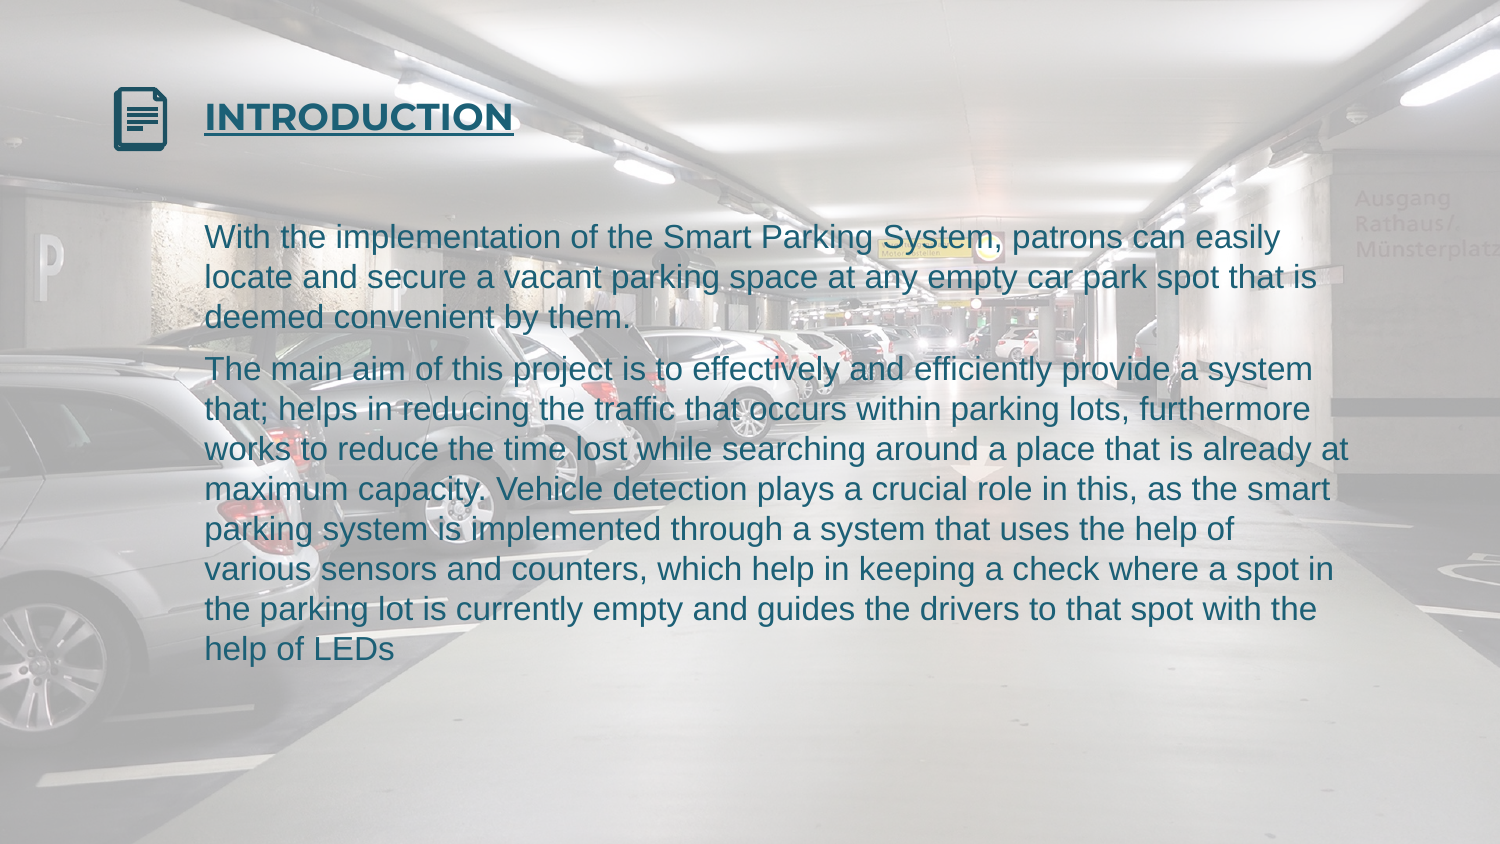

# INTRODUCTION

With the implementation of the Smart Parking System, patrons can easily locate and secure a vacant parking space at any empty car park spot that is deemed convenient by them.
The main aim of this project is to effectively and efficiently provide a system that; helps in reducing the traffic that occurs within parking lots, furthermore works to reduce the time lost while searching around a place that is already at maximum capacity. Vehicle detection plays a crucial role in this, as the smart parking system is implemented through a system that uses the help of various sensors and counters, which help in keeping a check where a spot in the parking lot is currently empty and guides the drivers to that spot with the help of LEDs